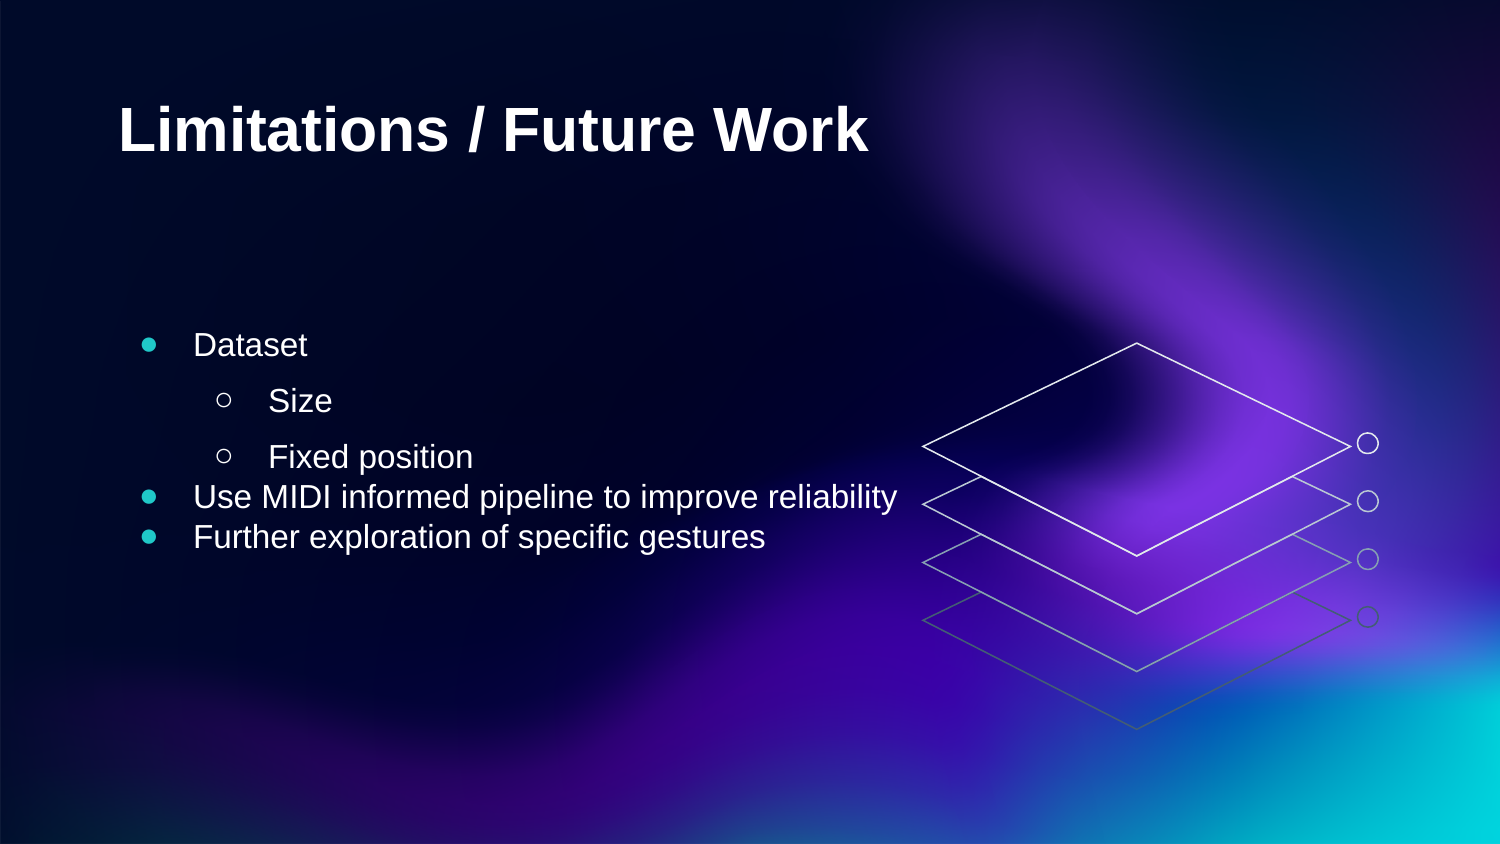

# Limitations / Future Work
Dataset
Size
Fixed position
Use MIDI informed pipeline to improve reliability
Further exploration of specific gestures